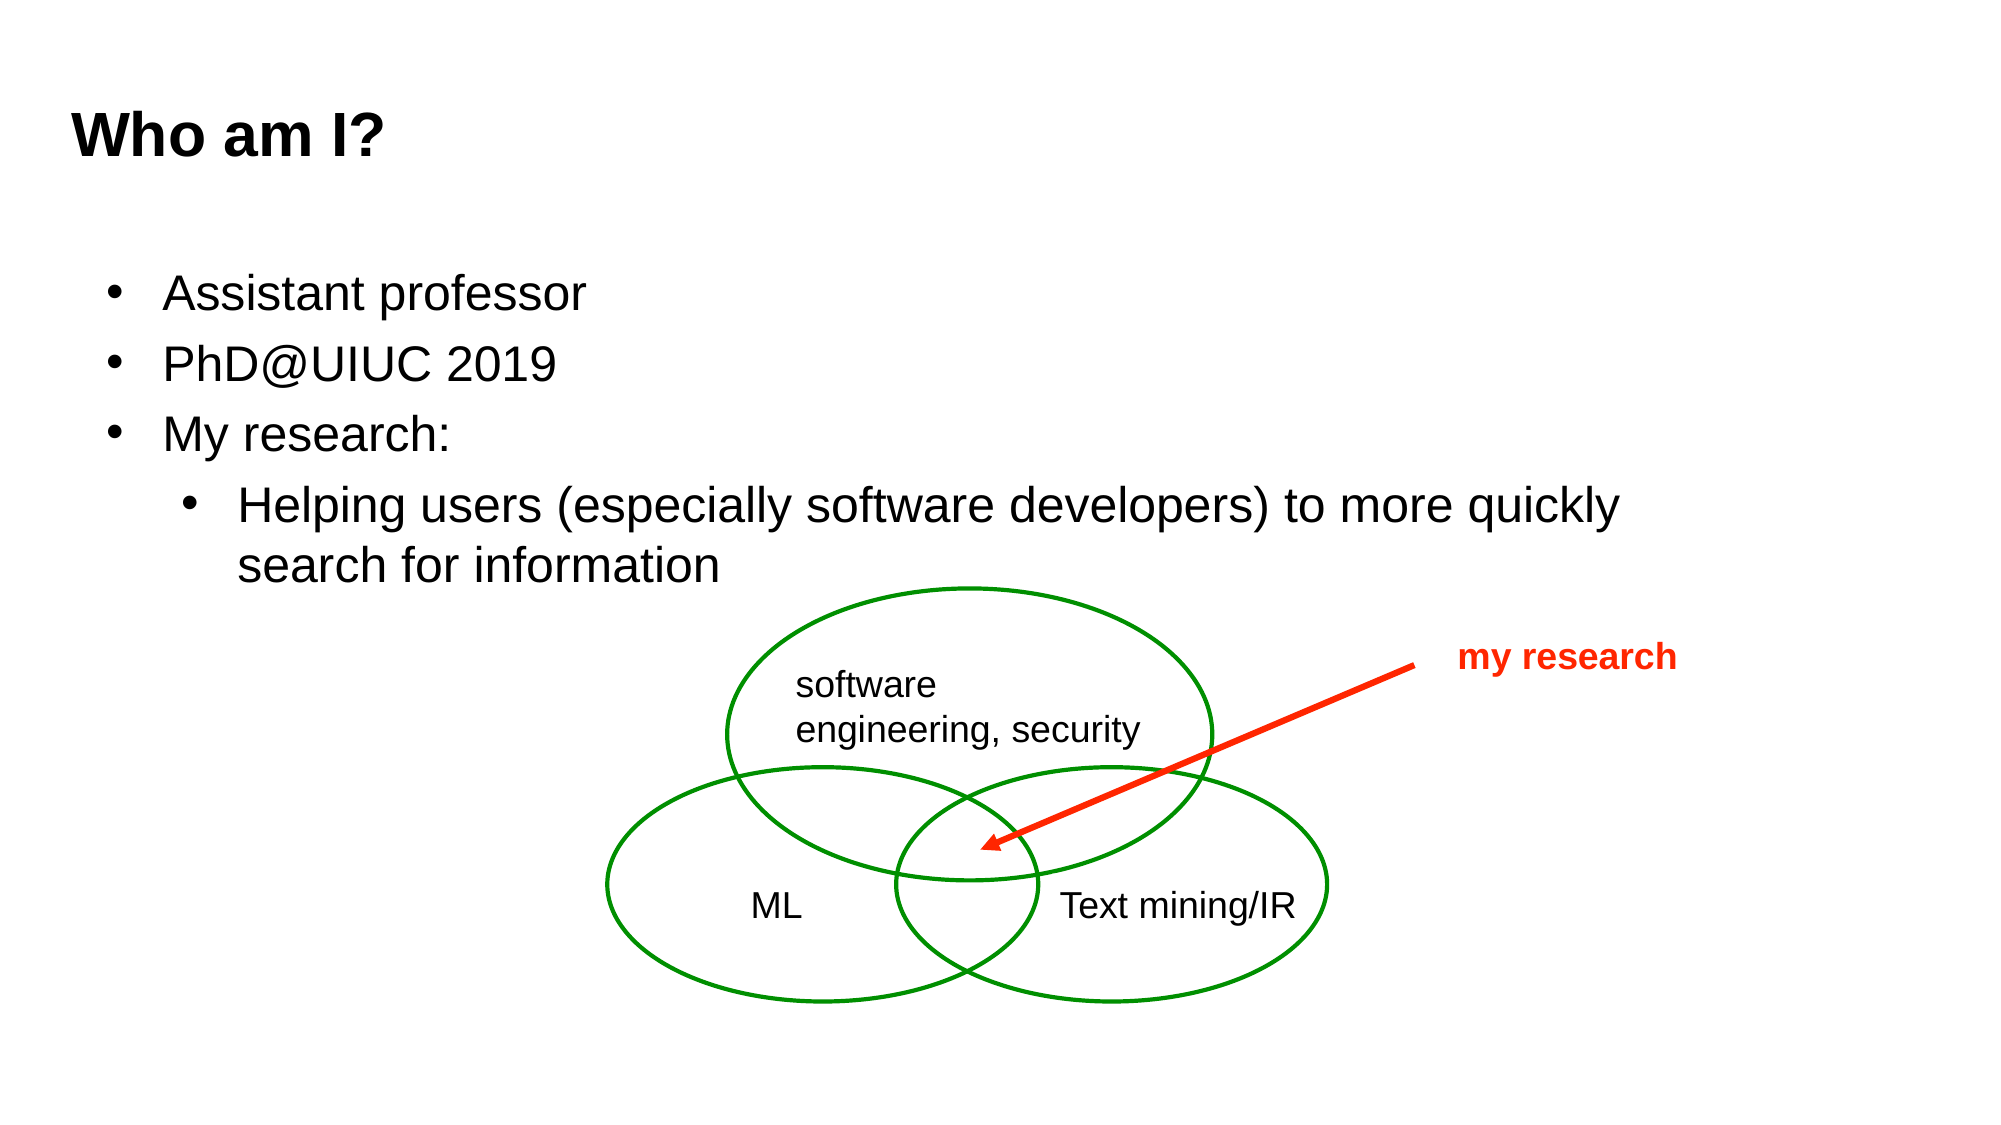

Who am I?
Assistant professor
PhD@UIUC 2019
My research:
Helping users (especially software developers) to more quickly search for information

my research
software engineering, security

ML
Text mining/IR
3